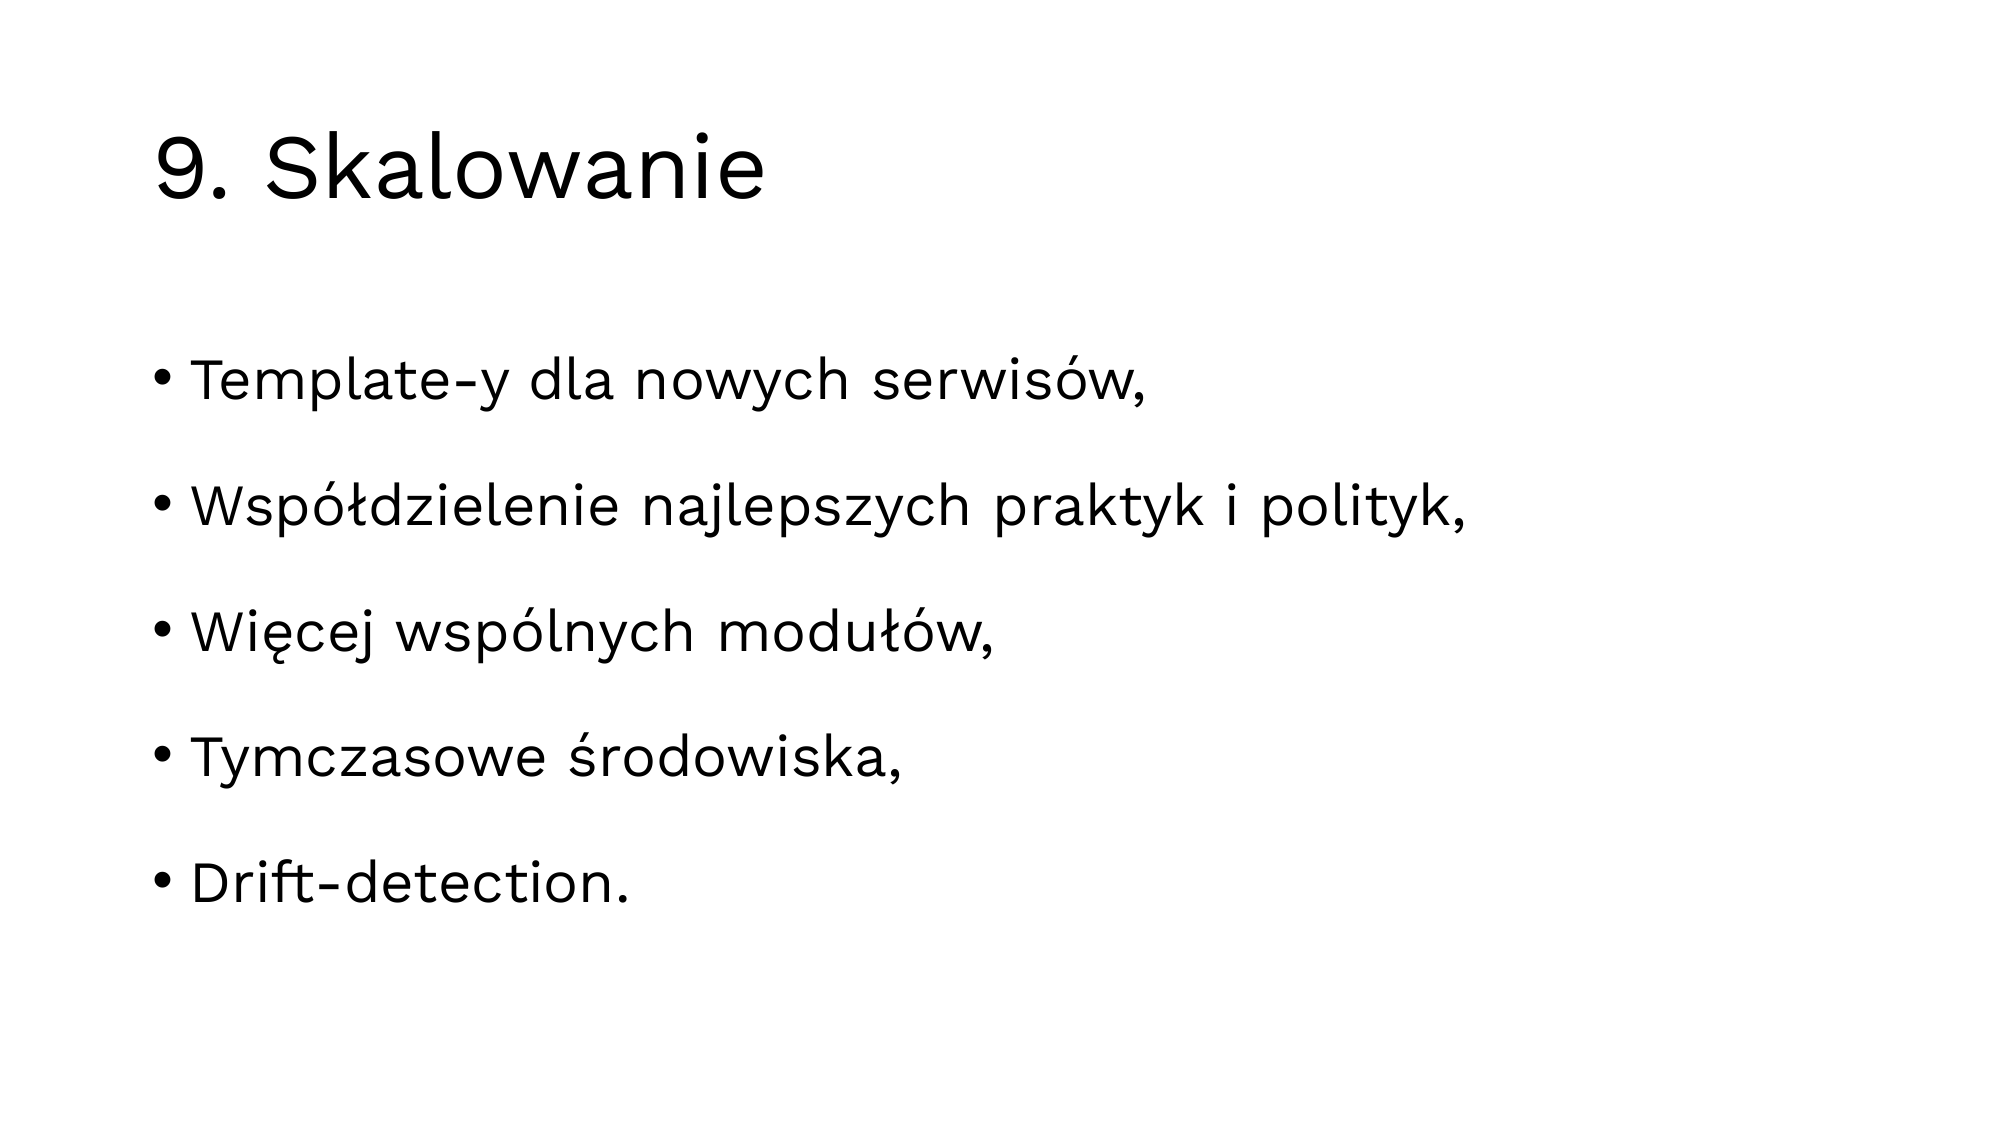

# 9. Skalowanie
Template-y dla nowych serwisów,
Współdzielenie najlepszych praktyk i polityk,
Więcej wspólnych modułów,
Tymczasowe środowiska,
Drift-detection.